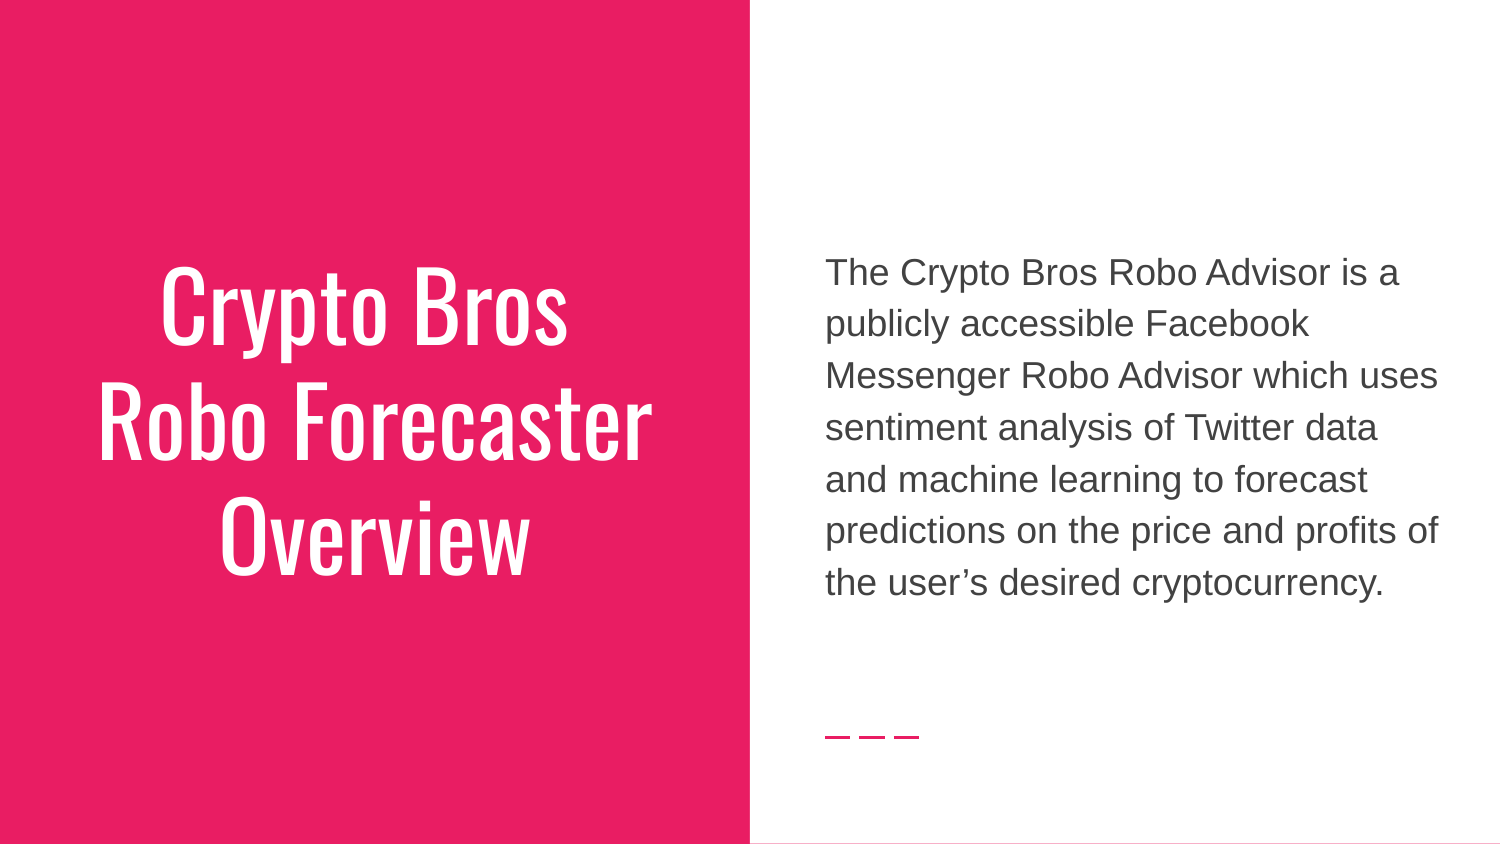

The Crypto Bros Robo Advisor is a publicly accessible Facebook Messenger Robo Advisor which uses sentiment analysis of Twitter data and machine learning to forecast predictions on the price and profits of the user’s desired cryptocurrency.
# Crypto Bros
Robo Forecaster Overview